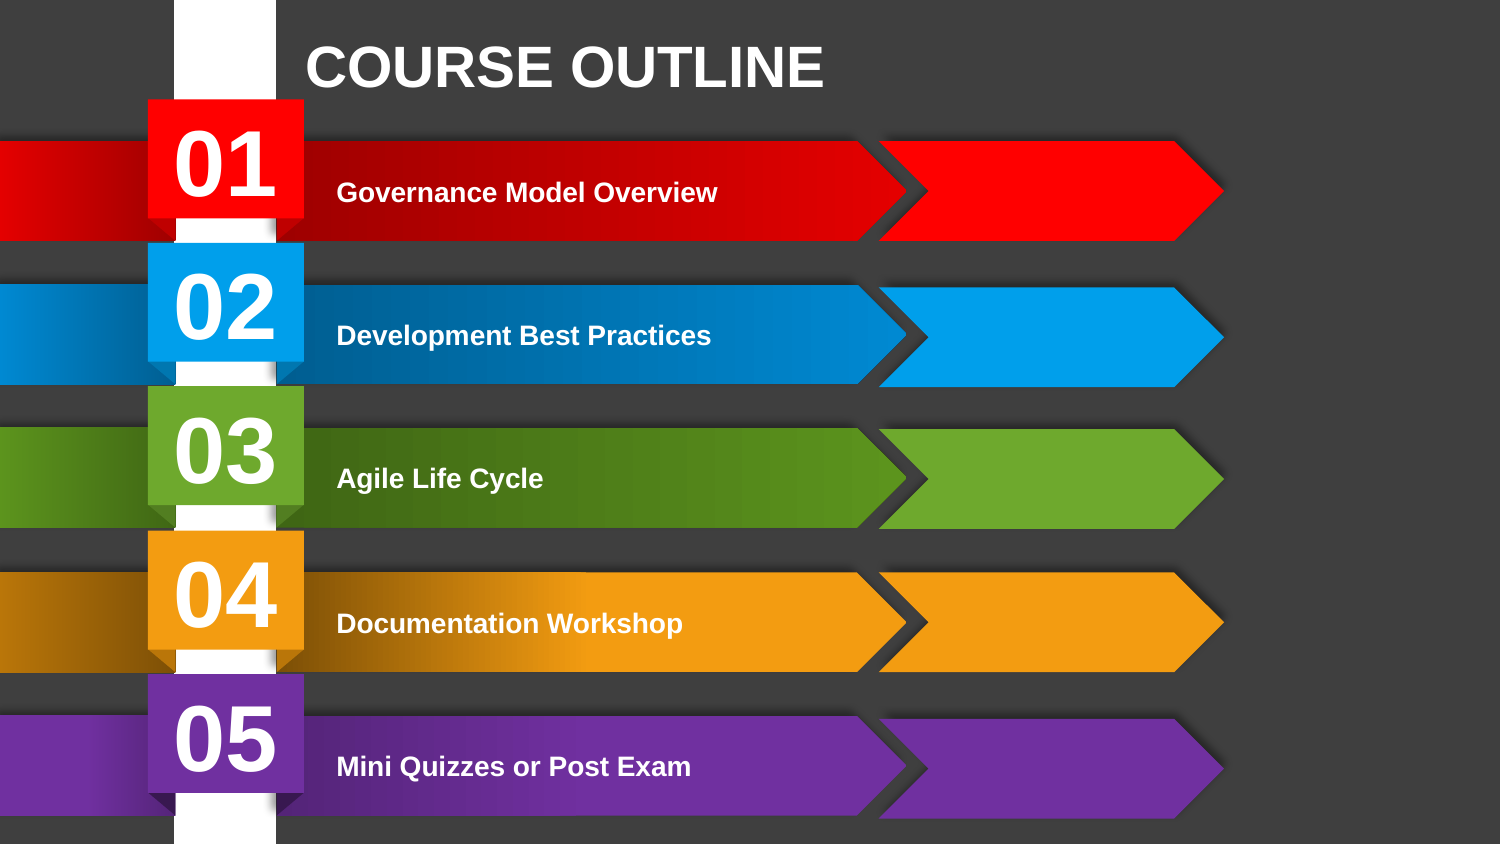

COURSE OUTLINE
01

Governance Model Overview

02

Development Best Practices

03

Agile Life Cycle

04

Documentation Workshop

05

Mini Quizzes or Post Exam